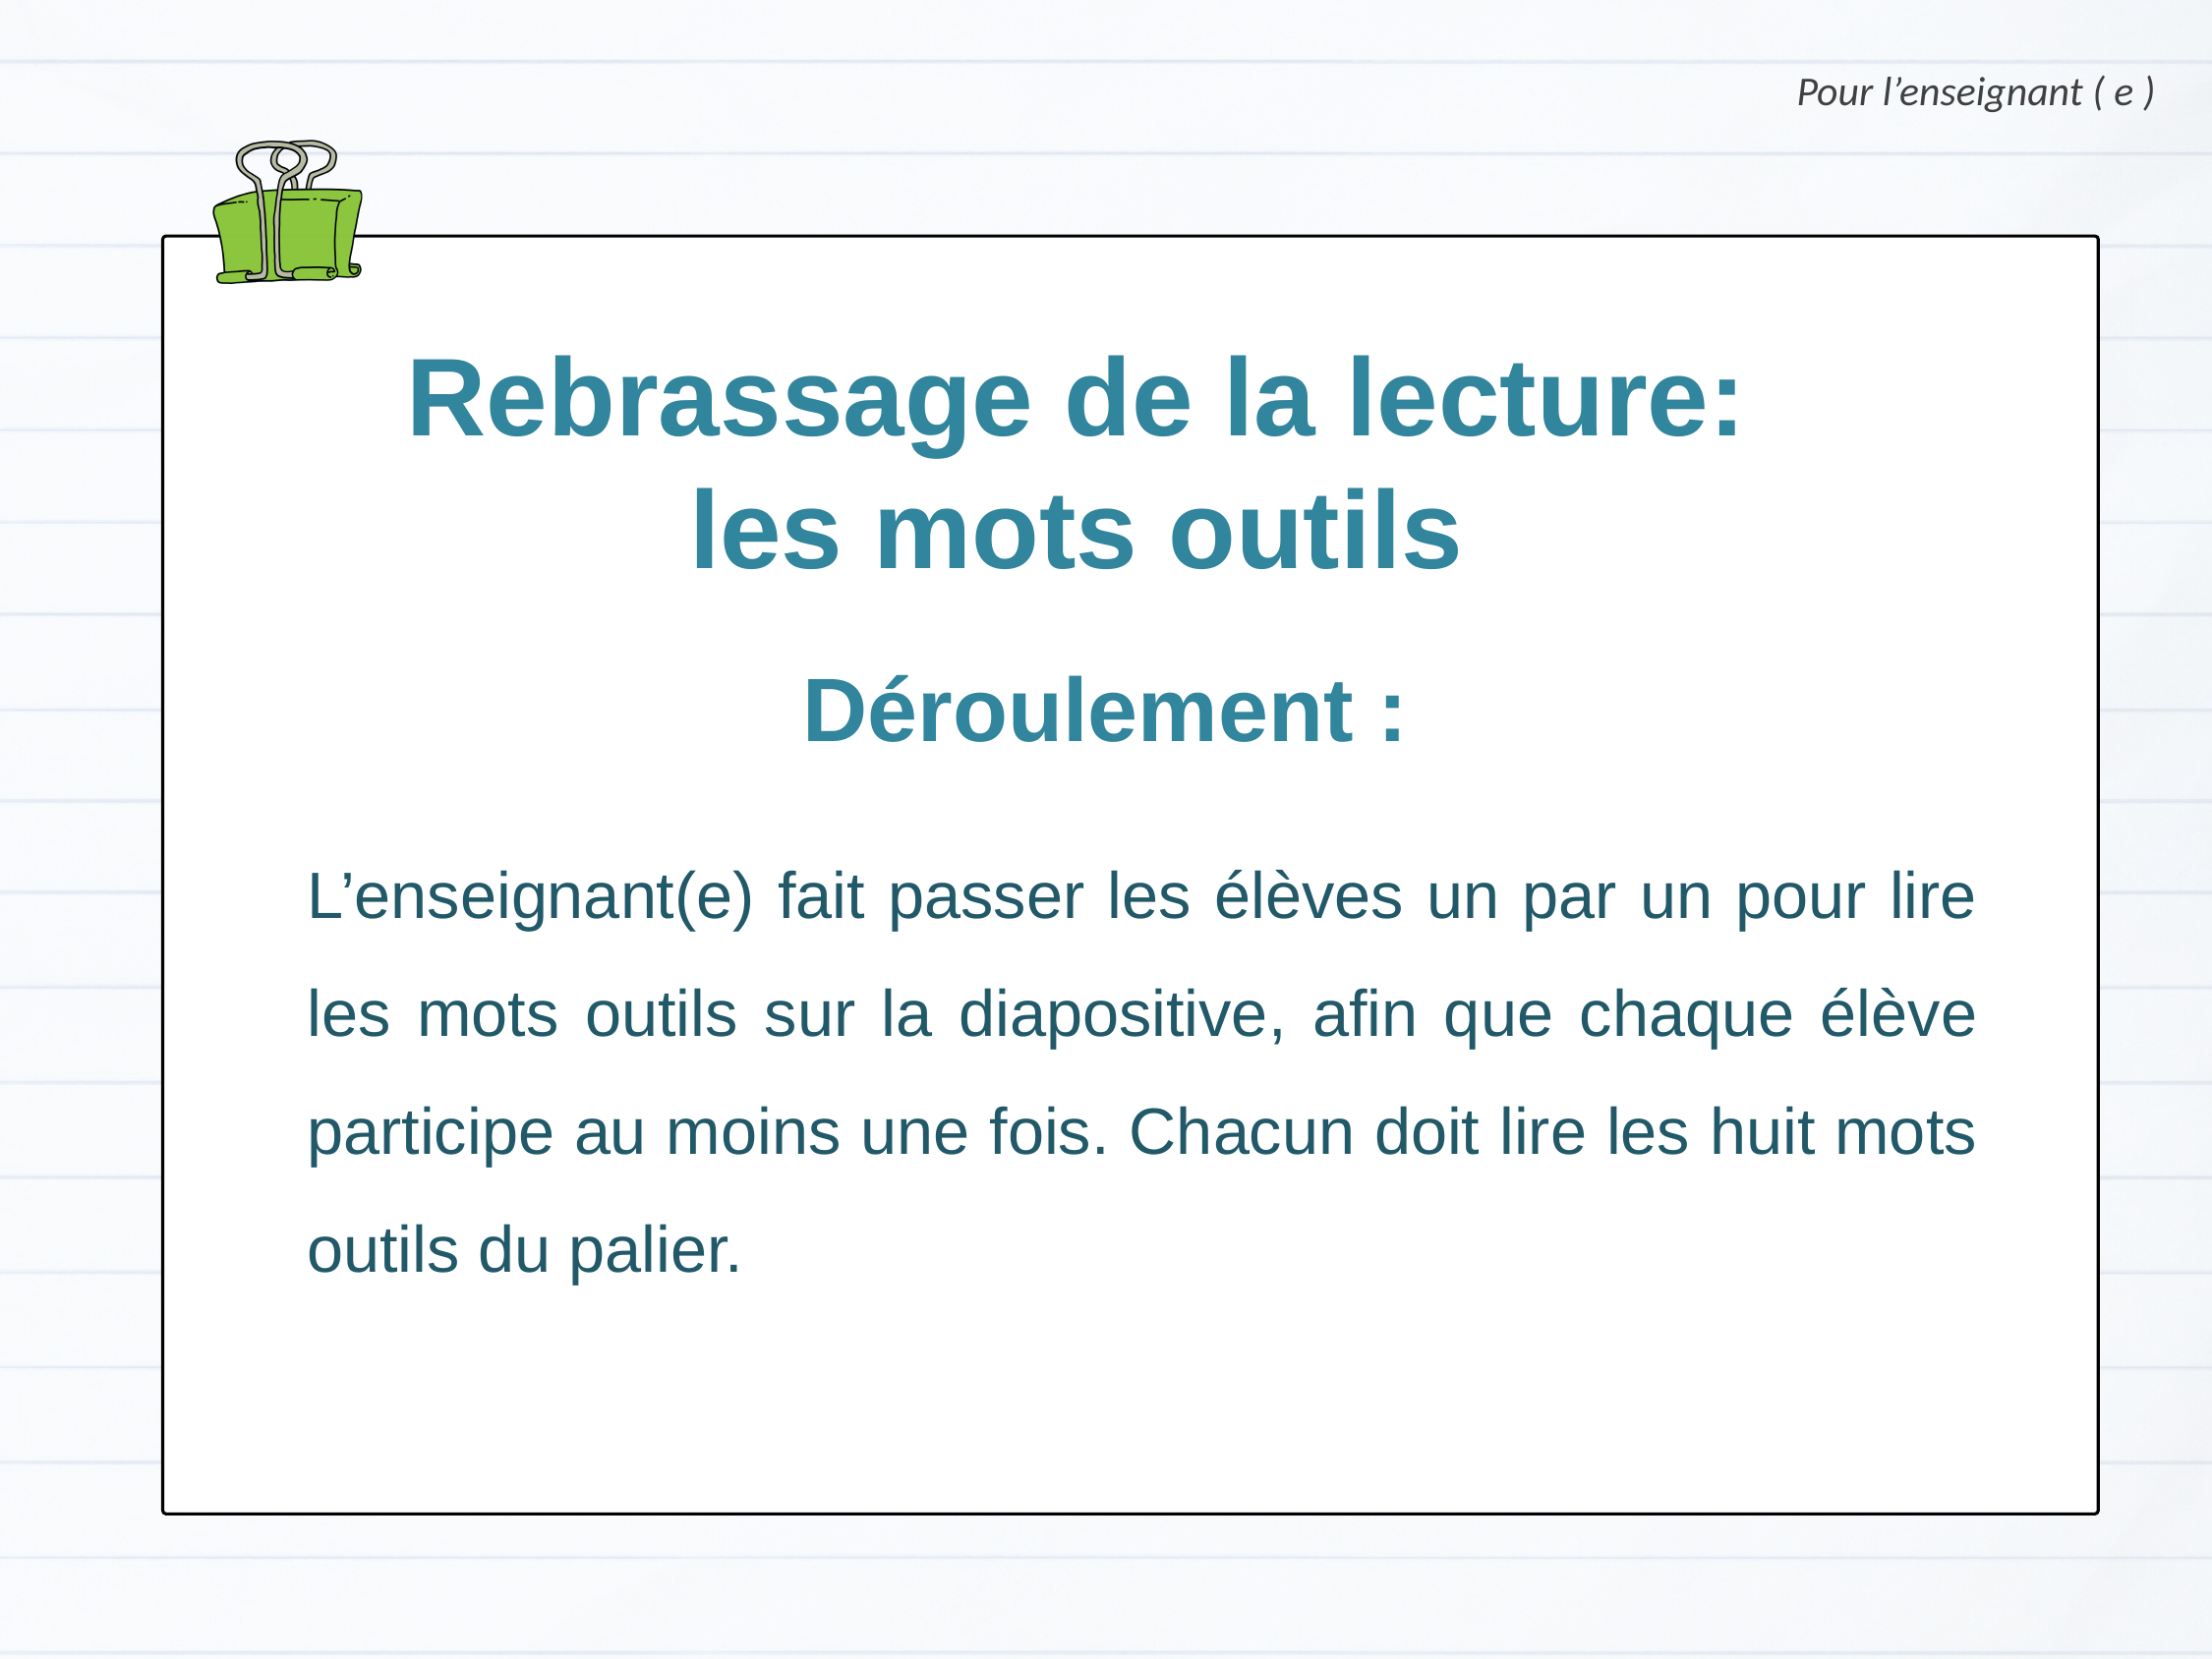

Pour l’enseignant ( e )

Rebrassage de la lecture: les mots outils

Déroulement :

L’enseignant(e) fait passer les élèves un par un pour lire les mots outils sur la diapositive, afin que chaque élève participe au moins une fois. Chacun doit lire les huit mots outils du palier.
Version provisoire pour la formation des enseignants